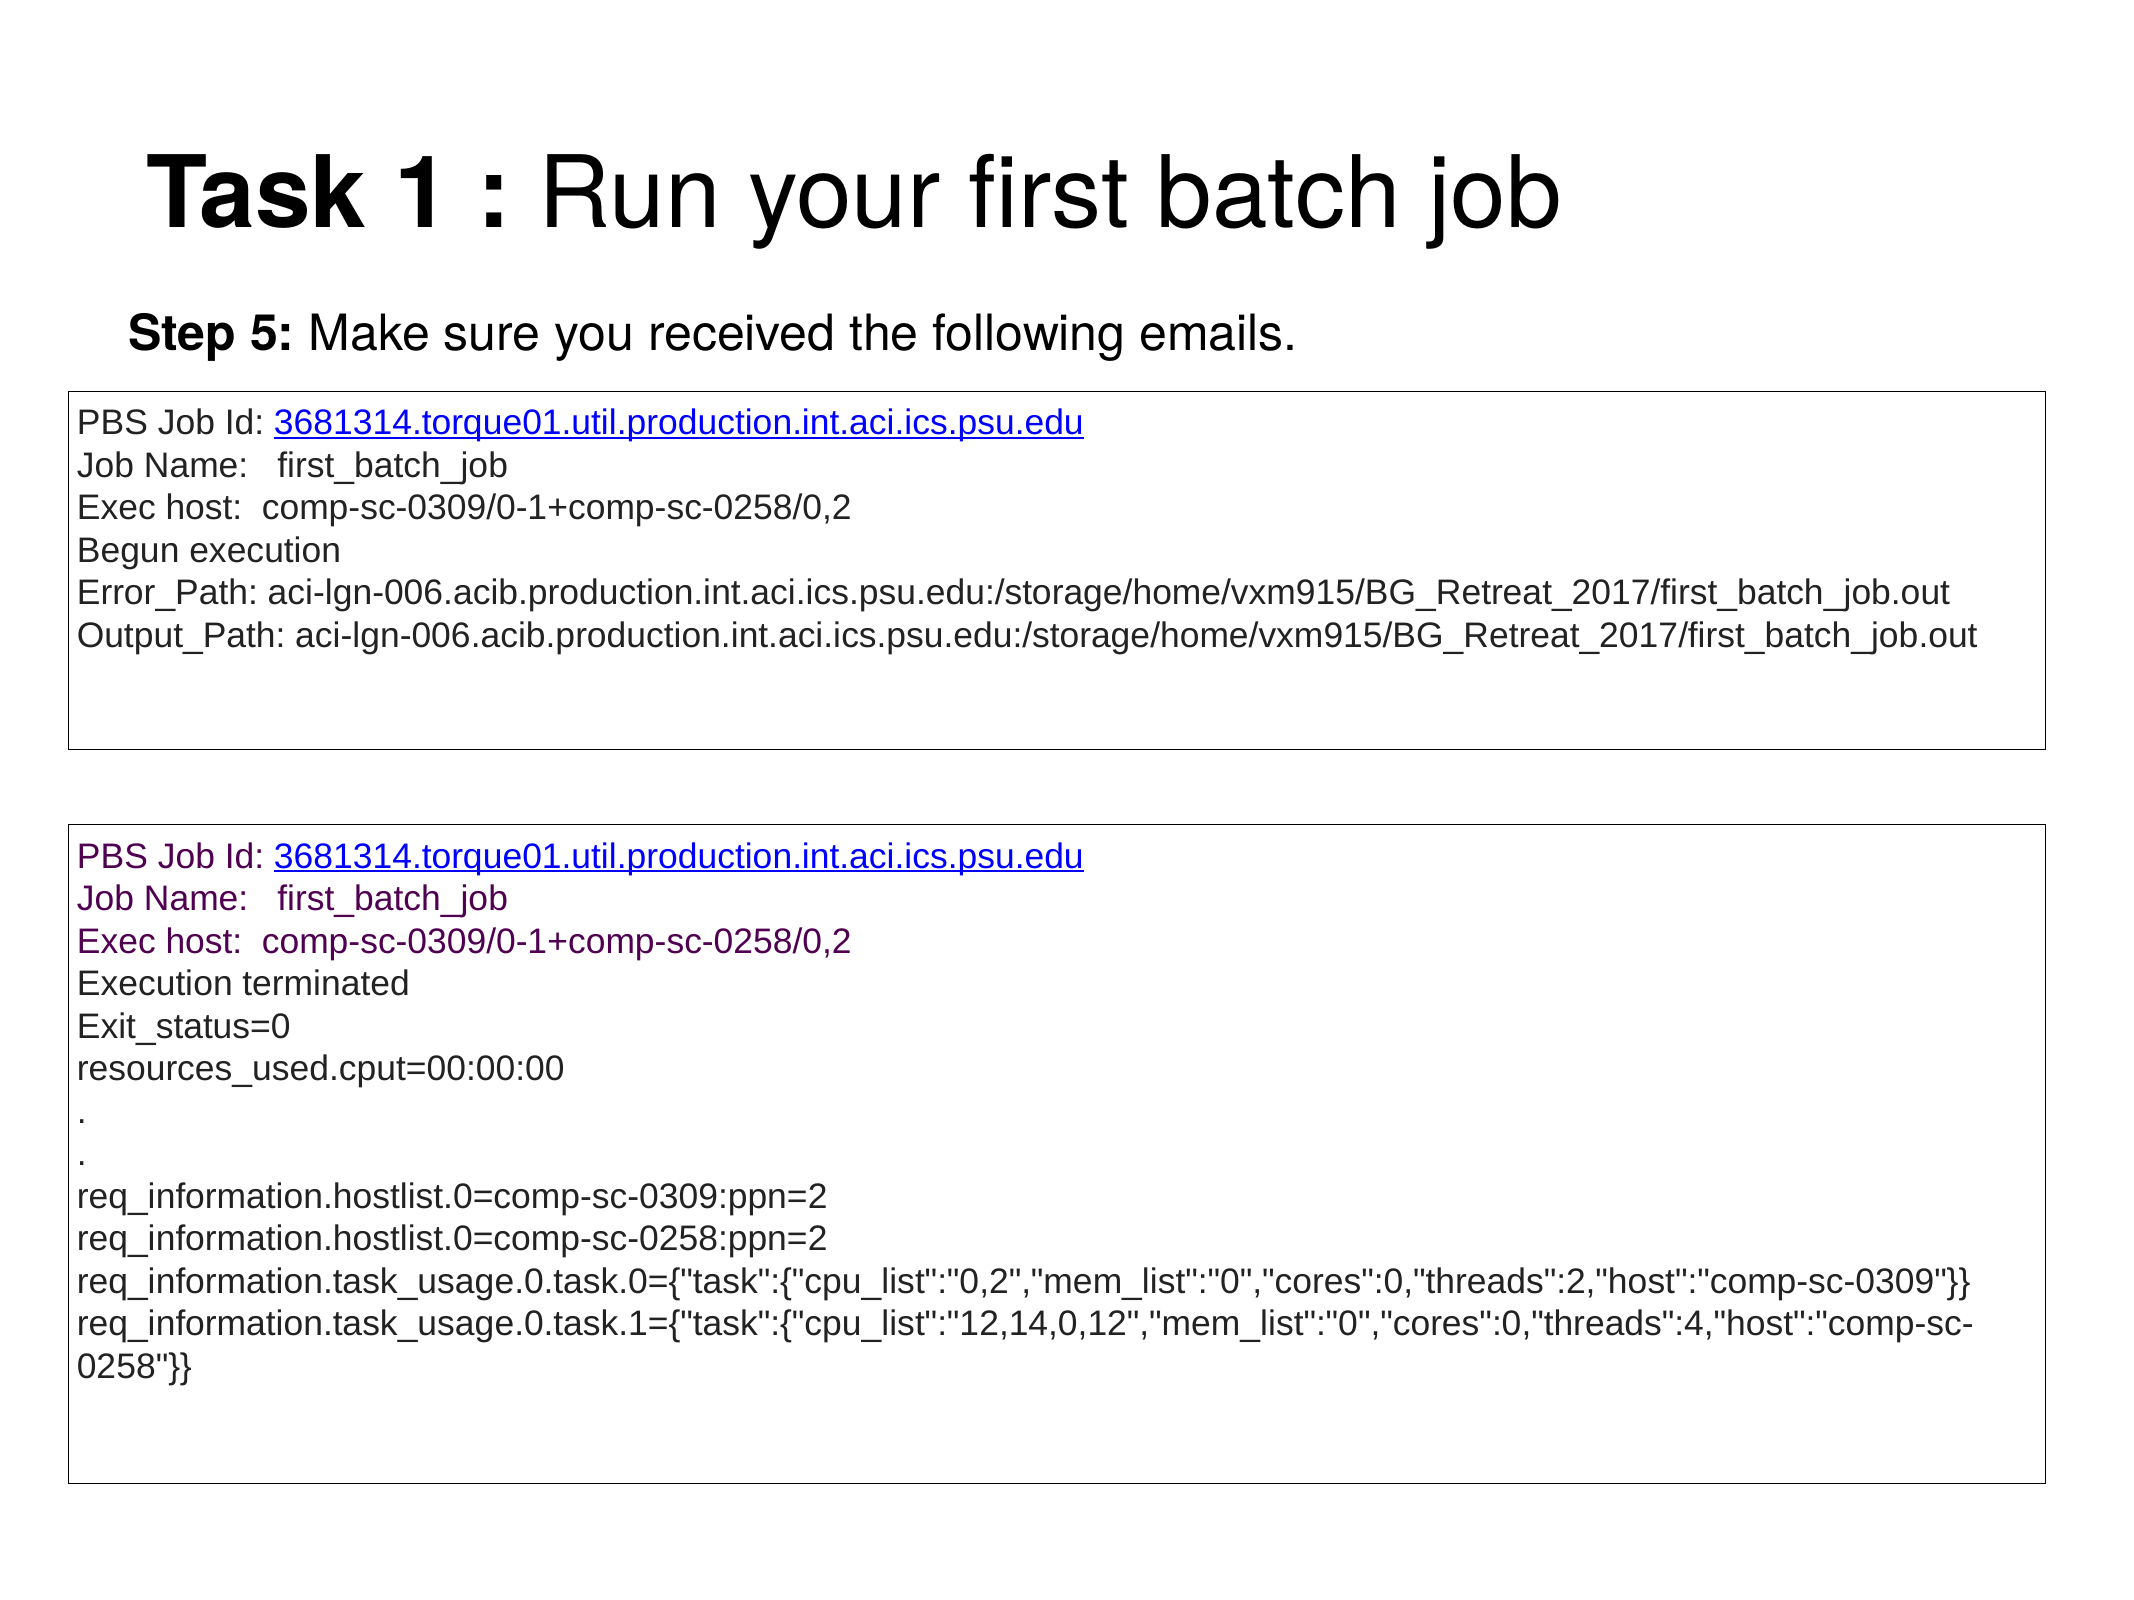

# Task 1 : Run your first batch job
Step 5: Make sure you received the following emails.
PBS Job Id: 3681314.torque01.util.production.int.aci.ics.psu.edu
Job Name:   first_batch_job
Exec host:  comp-sc-0309/0-1+comp-sc-0258/0,2
Begun execution
Error_Path: aci-lgn-006.acib.production.int.aci.ics.psu.edu:/storage/home/vxm915/BG_Retreat_2017/first_batch_job.out
Output_Path: aci-lgn-006.acib.production.int.aci.ics.psu.edu:/storage/home/vxm915/BG_Retreat_2017/first_batch_job.out
PBS Job Id: 3681314.torque01.util.production.int.aci.ics.psu.edu
Job Name:   first_batch_job
Exec host:  comp-sc-0309/0-1+comp-sc-0258/0,2
Execution terminated
Exit_status=0
resources_used.cput=00:00:00
.
.
req_information.hostlist.0=comp-sc-0309:ppn=2
req_information.hostlist.0=comp-sc-0258:ppn=2
req_information.task_usage.0.task.0={"task":{"cpu_list":"0,2","mem_list":"0","cores":0,"threads":2,"host":"comp-sc-0309"}}
req_information.task_usage.0.task.1={"task":{"cpu_list":"12,14,0,12","mem_list":"0","cores":0,"threads":4,"host":"comp-sc-0258"}}